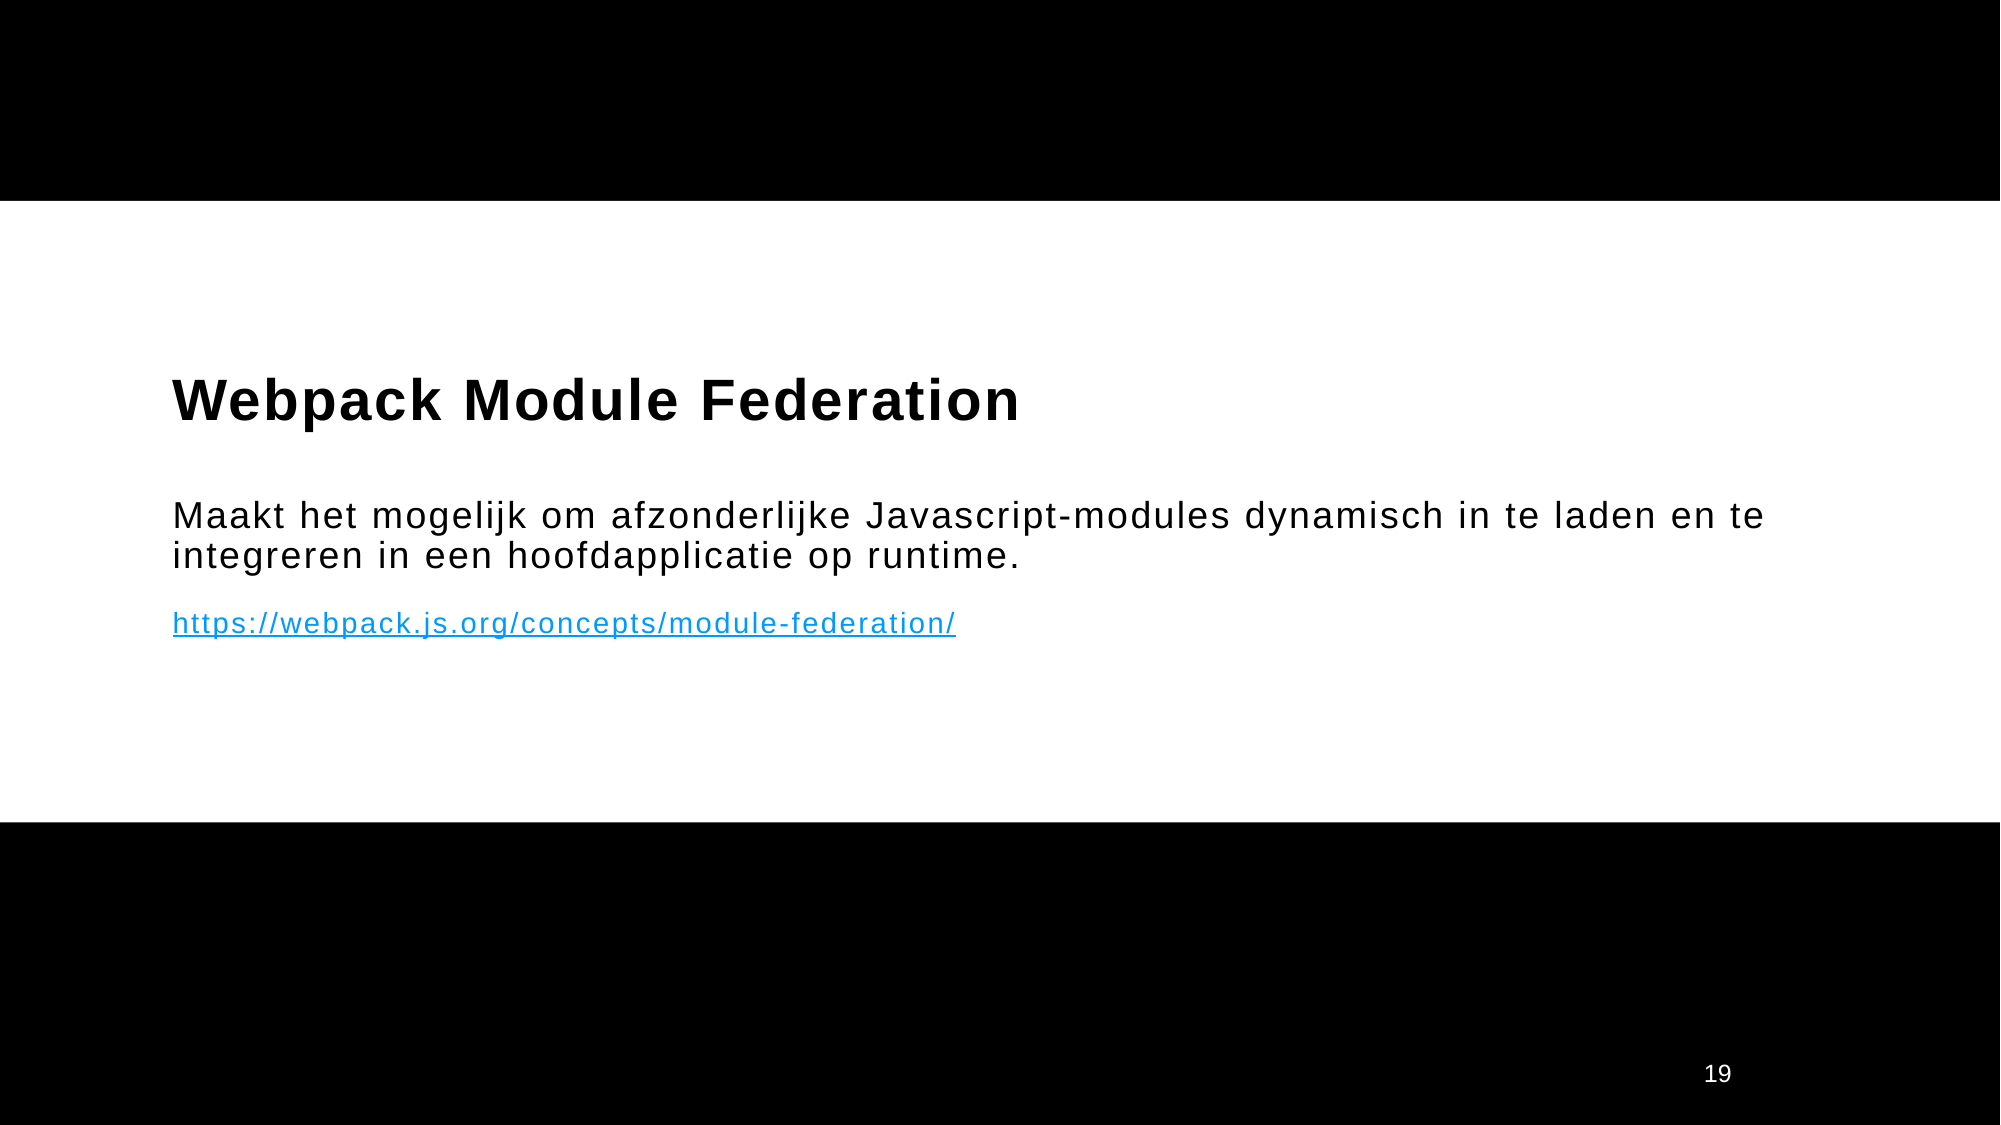

# Webpack Module Federation Maakt het mogelijk om afzonderlijke Javascript-modules dynamisch in te laden en te integreren in een hoofdapplicatie op runtime. https://webpack.js.org/concepts/module-federation/

19